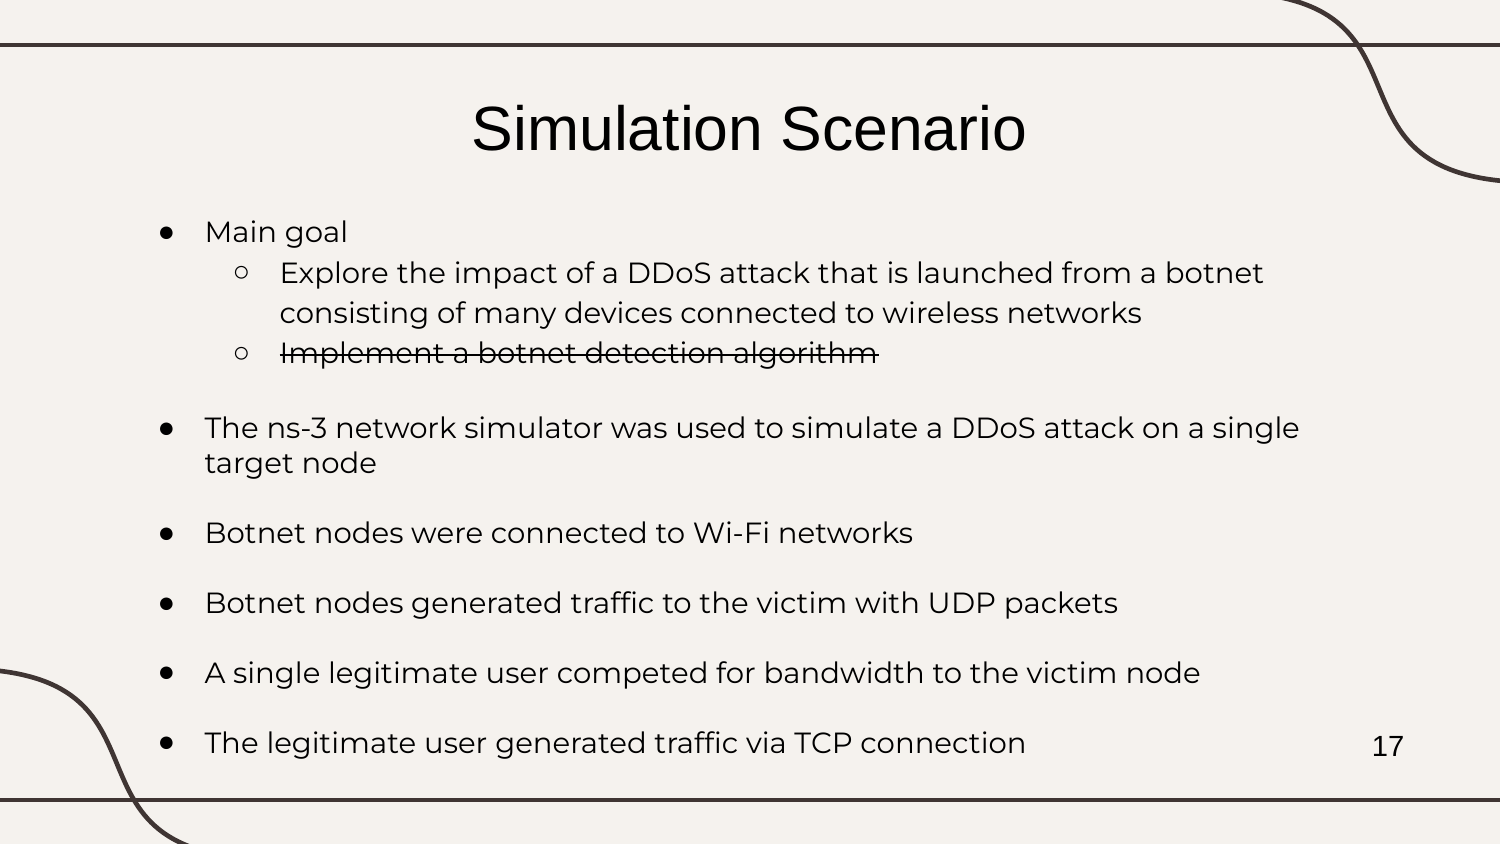

# Simulation Scenario
Main goal
Explore the impact of a DDoS attack that is launched from a botnet consisting of many devices connected to wireless networks
Implement a botnet detection algorithm

The ns-3 network simulator was used to simulate a DDoS attack on a single target node

Botnet nodes were connected to Wi-Fi networks

Botnet nodes generated traffic to the victim with UDP packets

A single legitimate user competed for bandwidth to the victim node

The legitimate user generated traffic via TCP connection

17